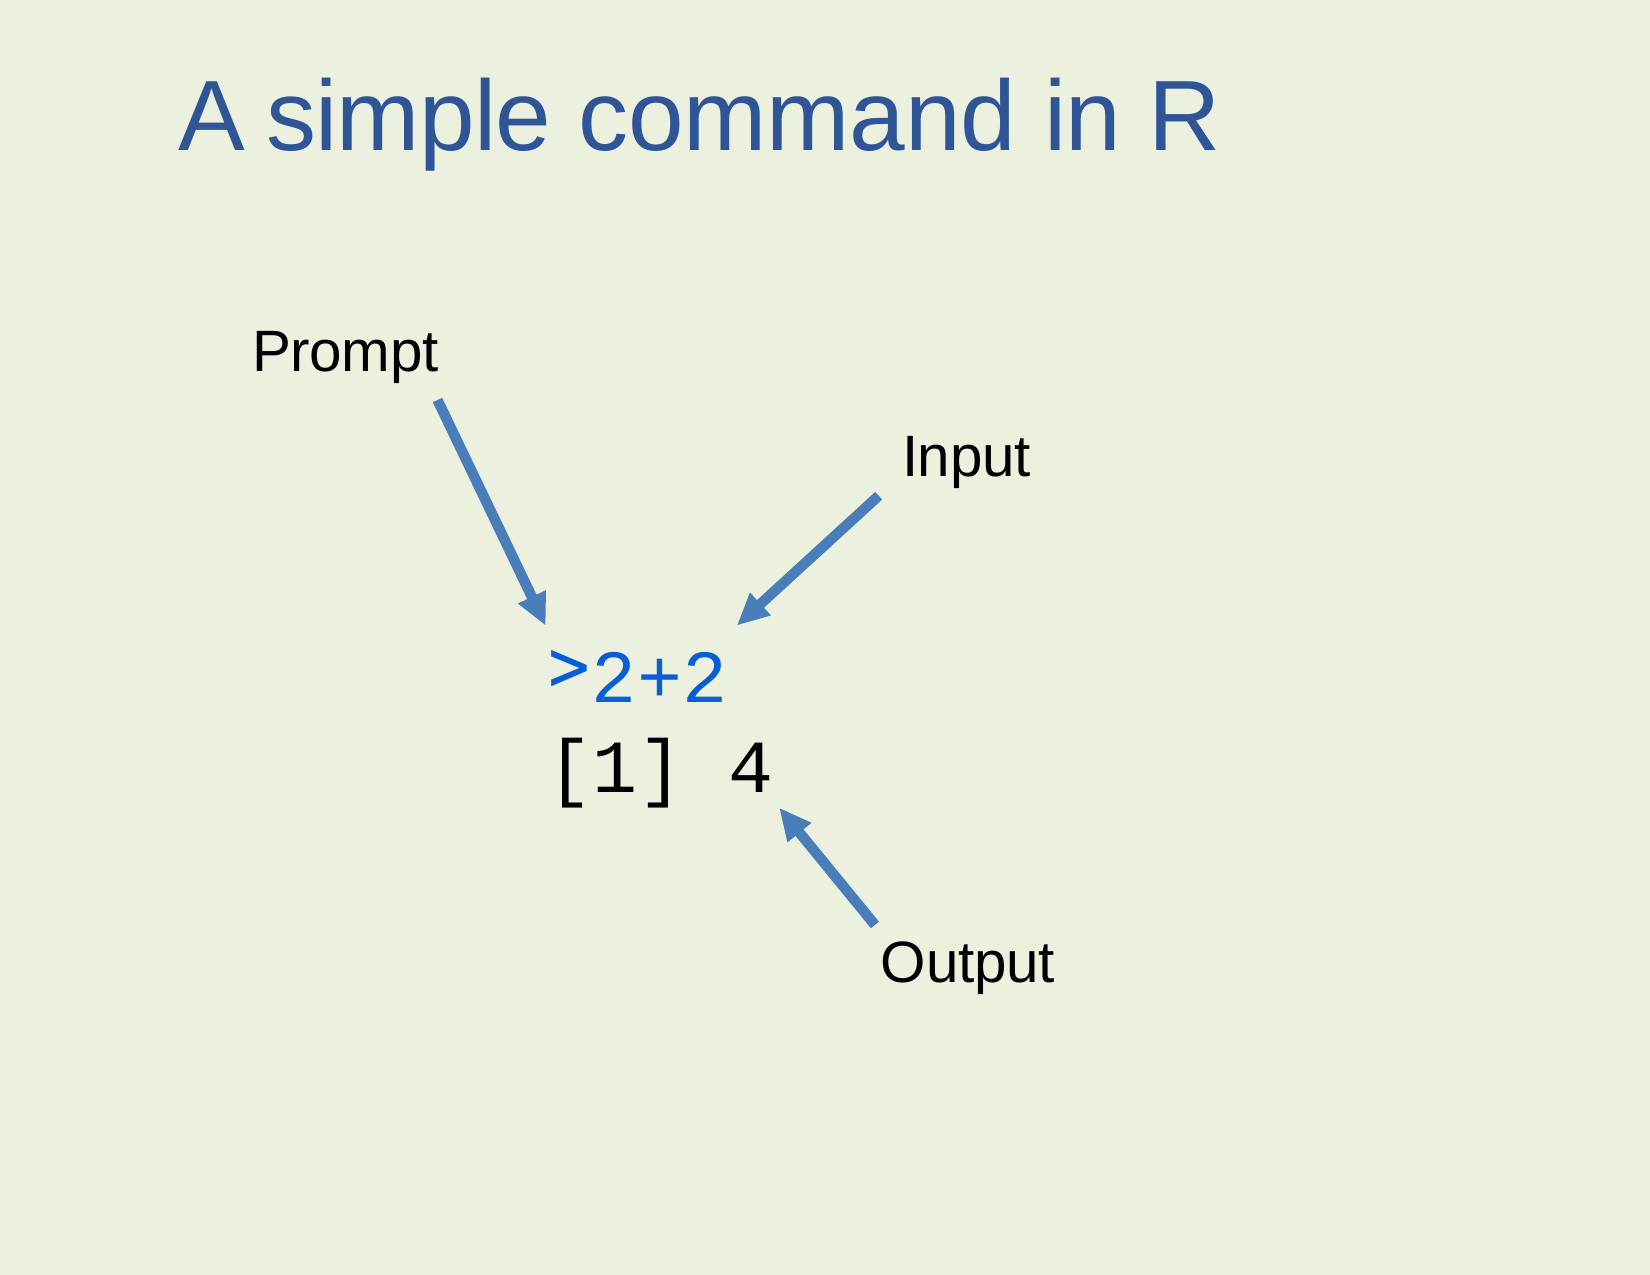

# A simple command in R
Prompt
Input
2+2
[1] 4
Output